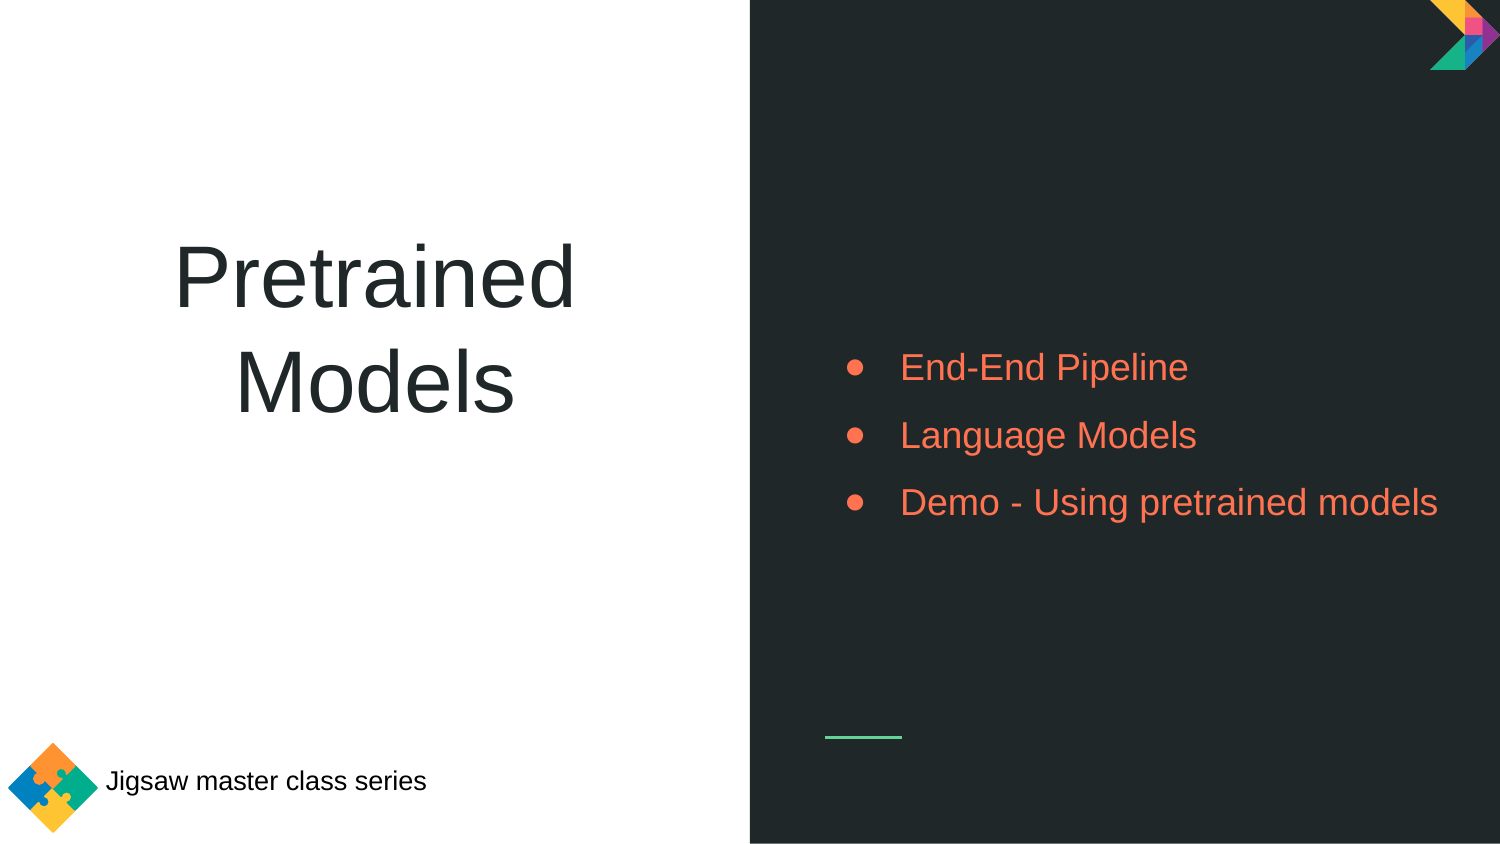

End-End Pipeline
Language Models
Demo - Using pretrained models
# Pretrained Models